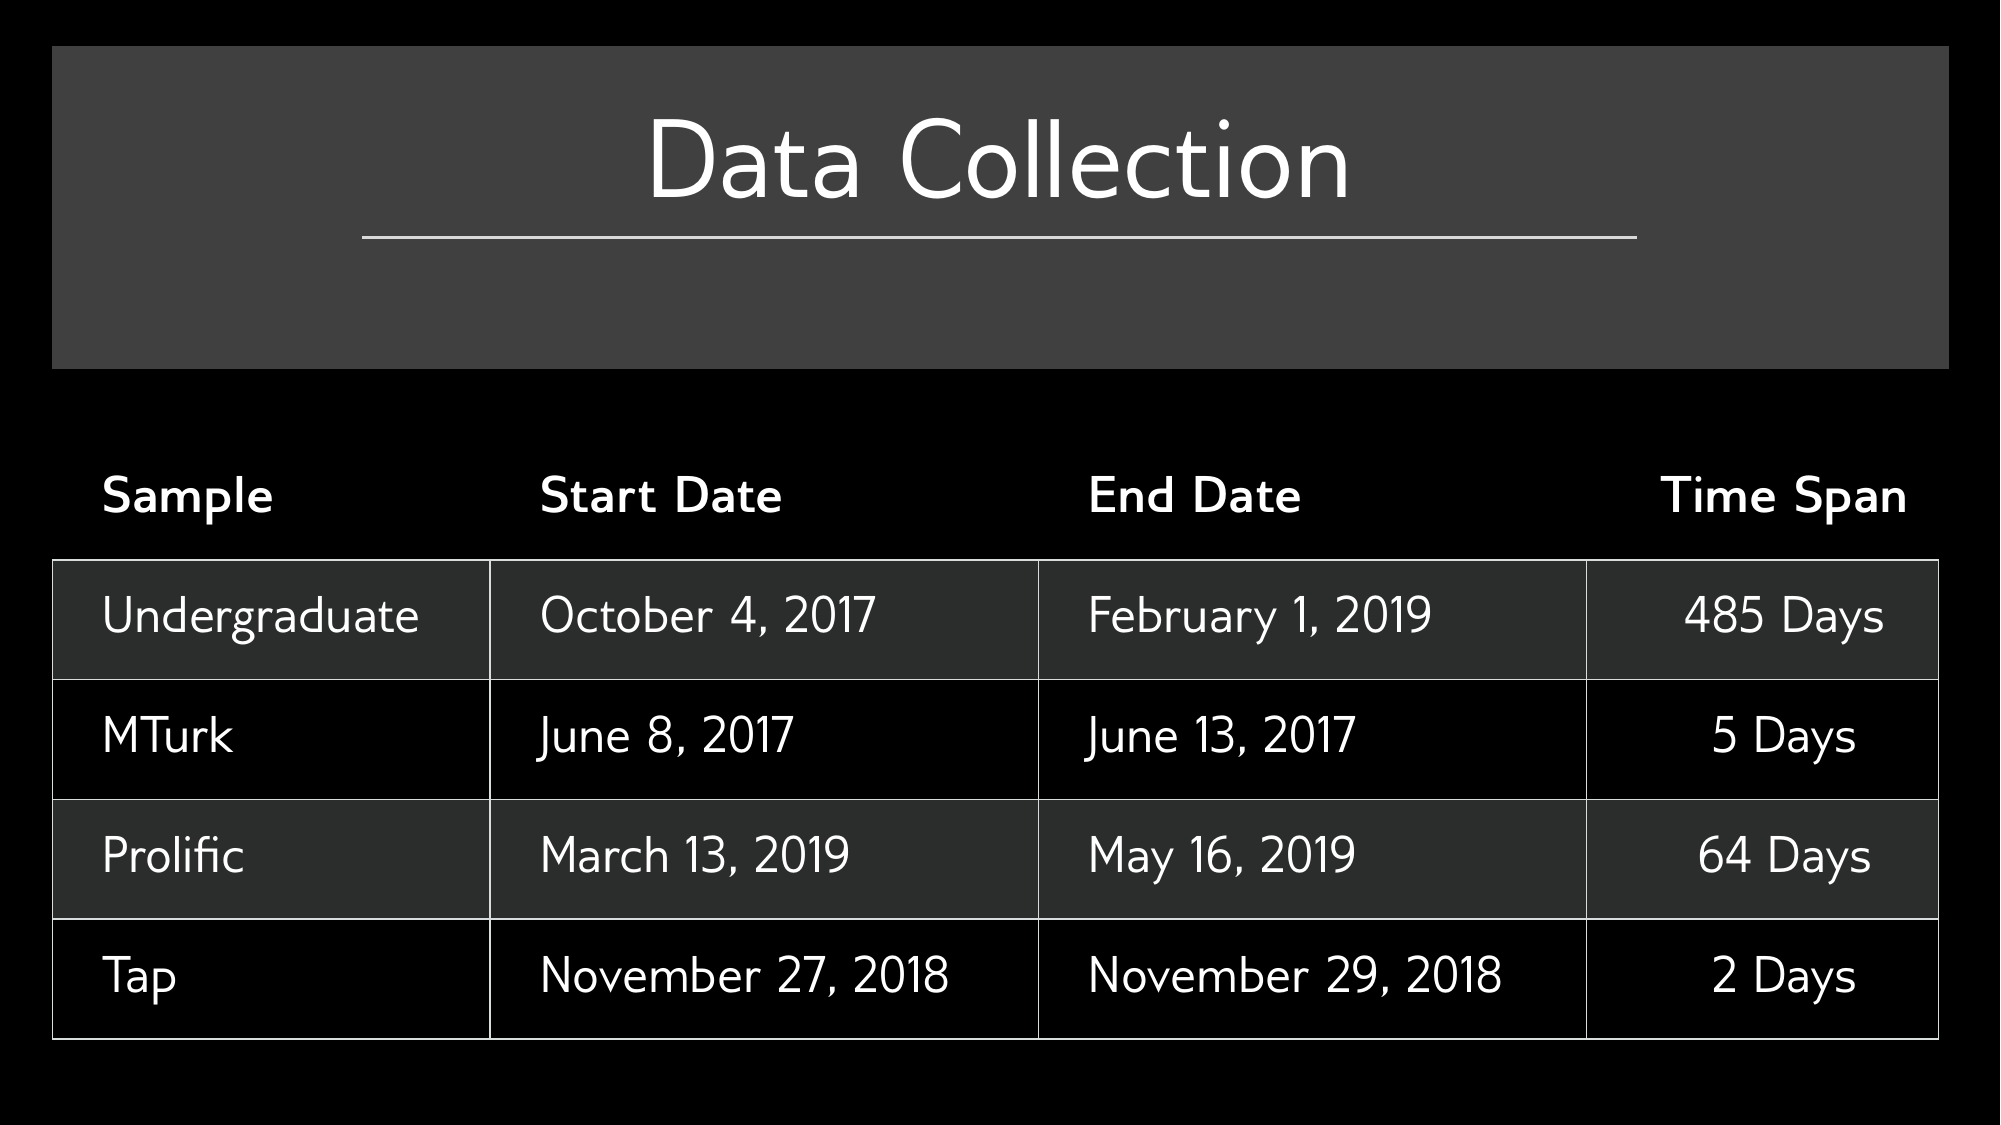

# Data Collection
| Sample | Start Date | End Date | Time Span |
| --- | --- | --- | --- |
| Undergraduate | October 4, 2017 | February 1, 2019 | 485 Days |
| MTurk | June 8, 2017 | June 13, 2017 | 5 Days |
| Prolific | March 13, 2019 | May 16, 2019 | 64 Days |
| Tap | November 27, 2018 | November 29, 2018 | 2 Days |